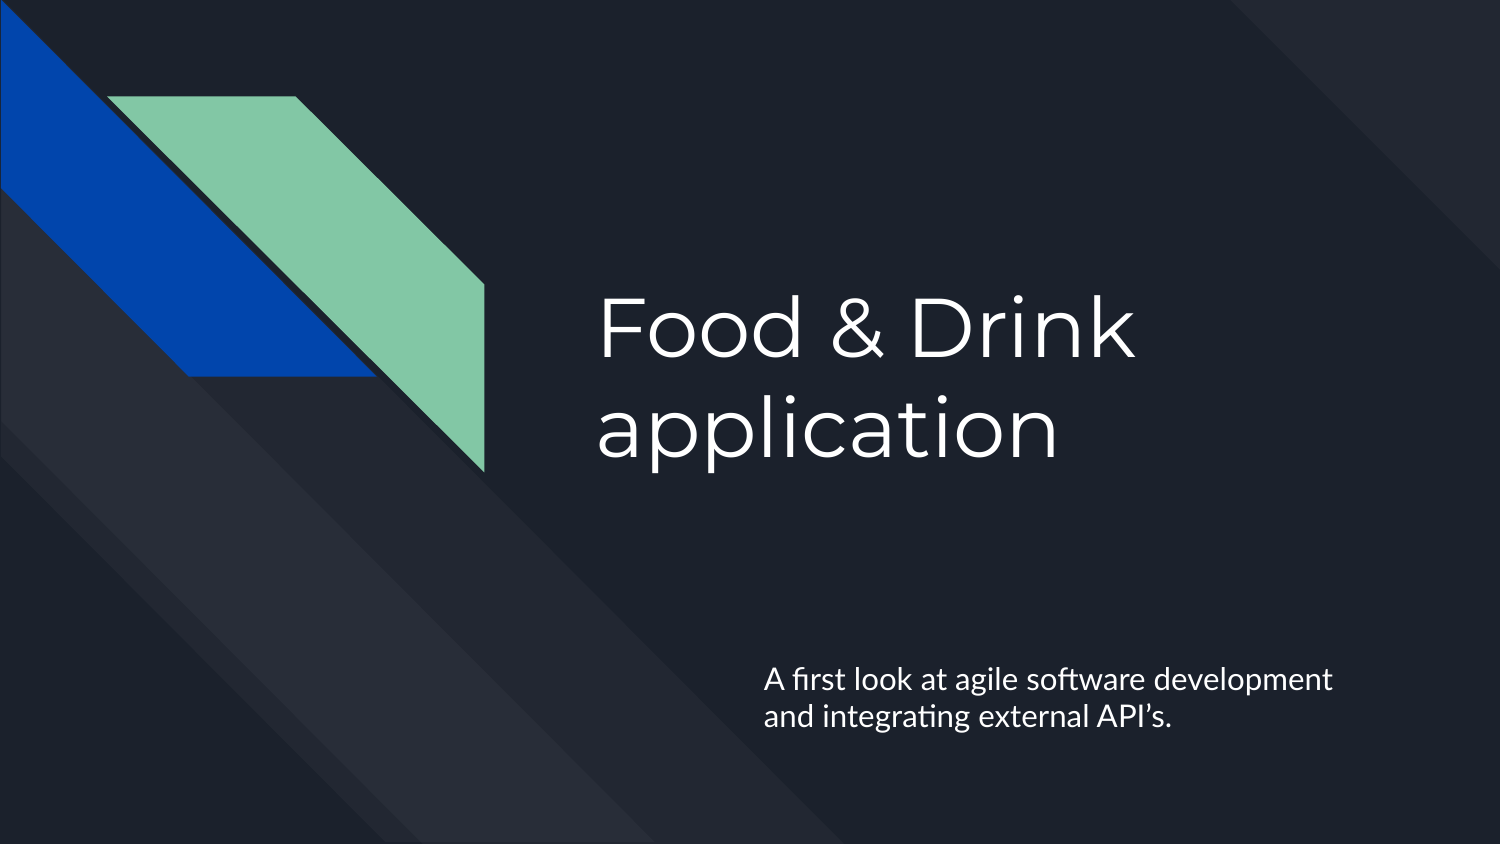

# Food & Drink application
A first look at agile software development and integrating external API’s.